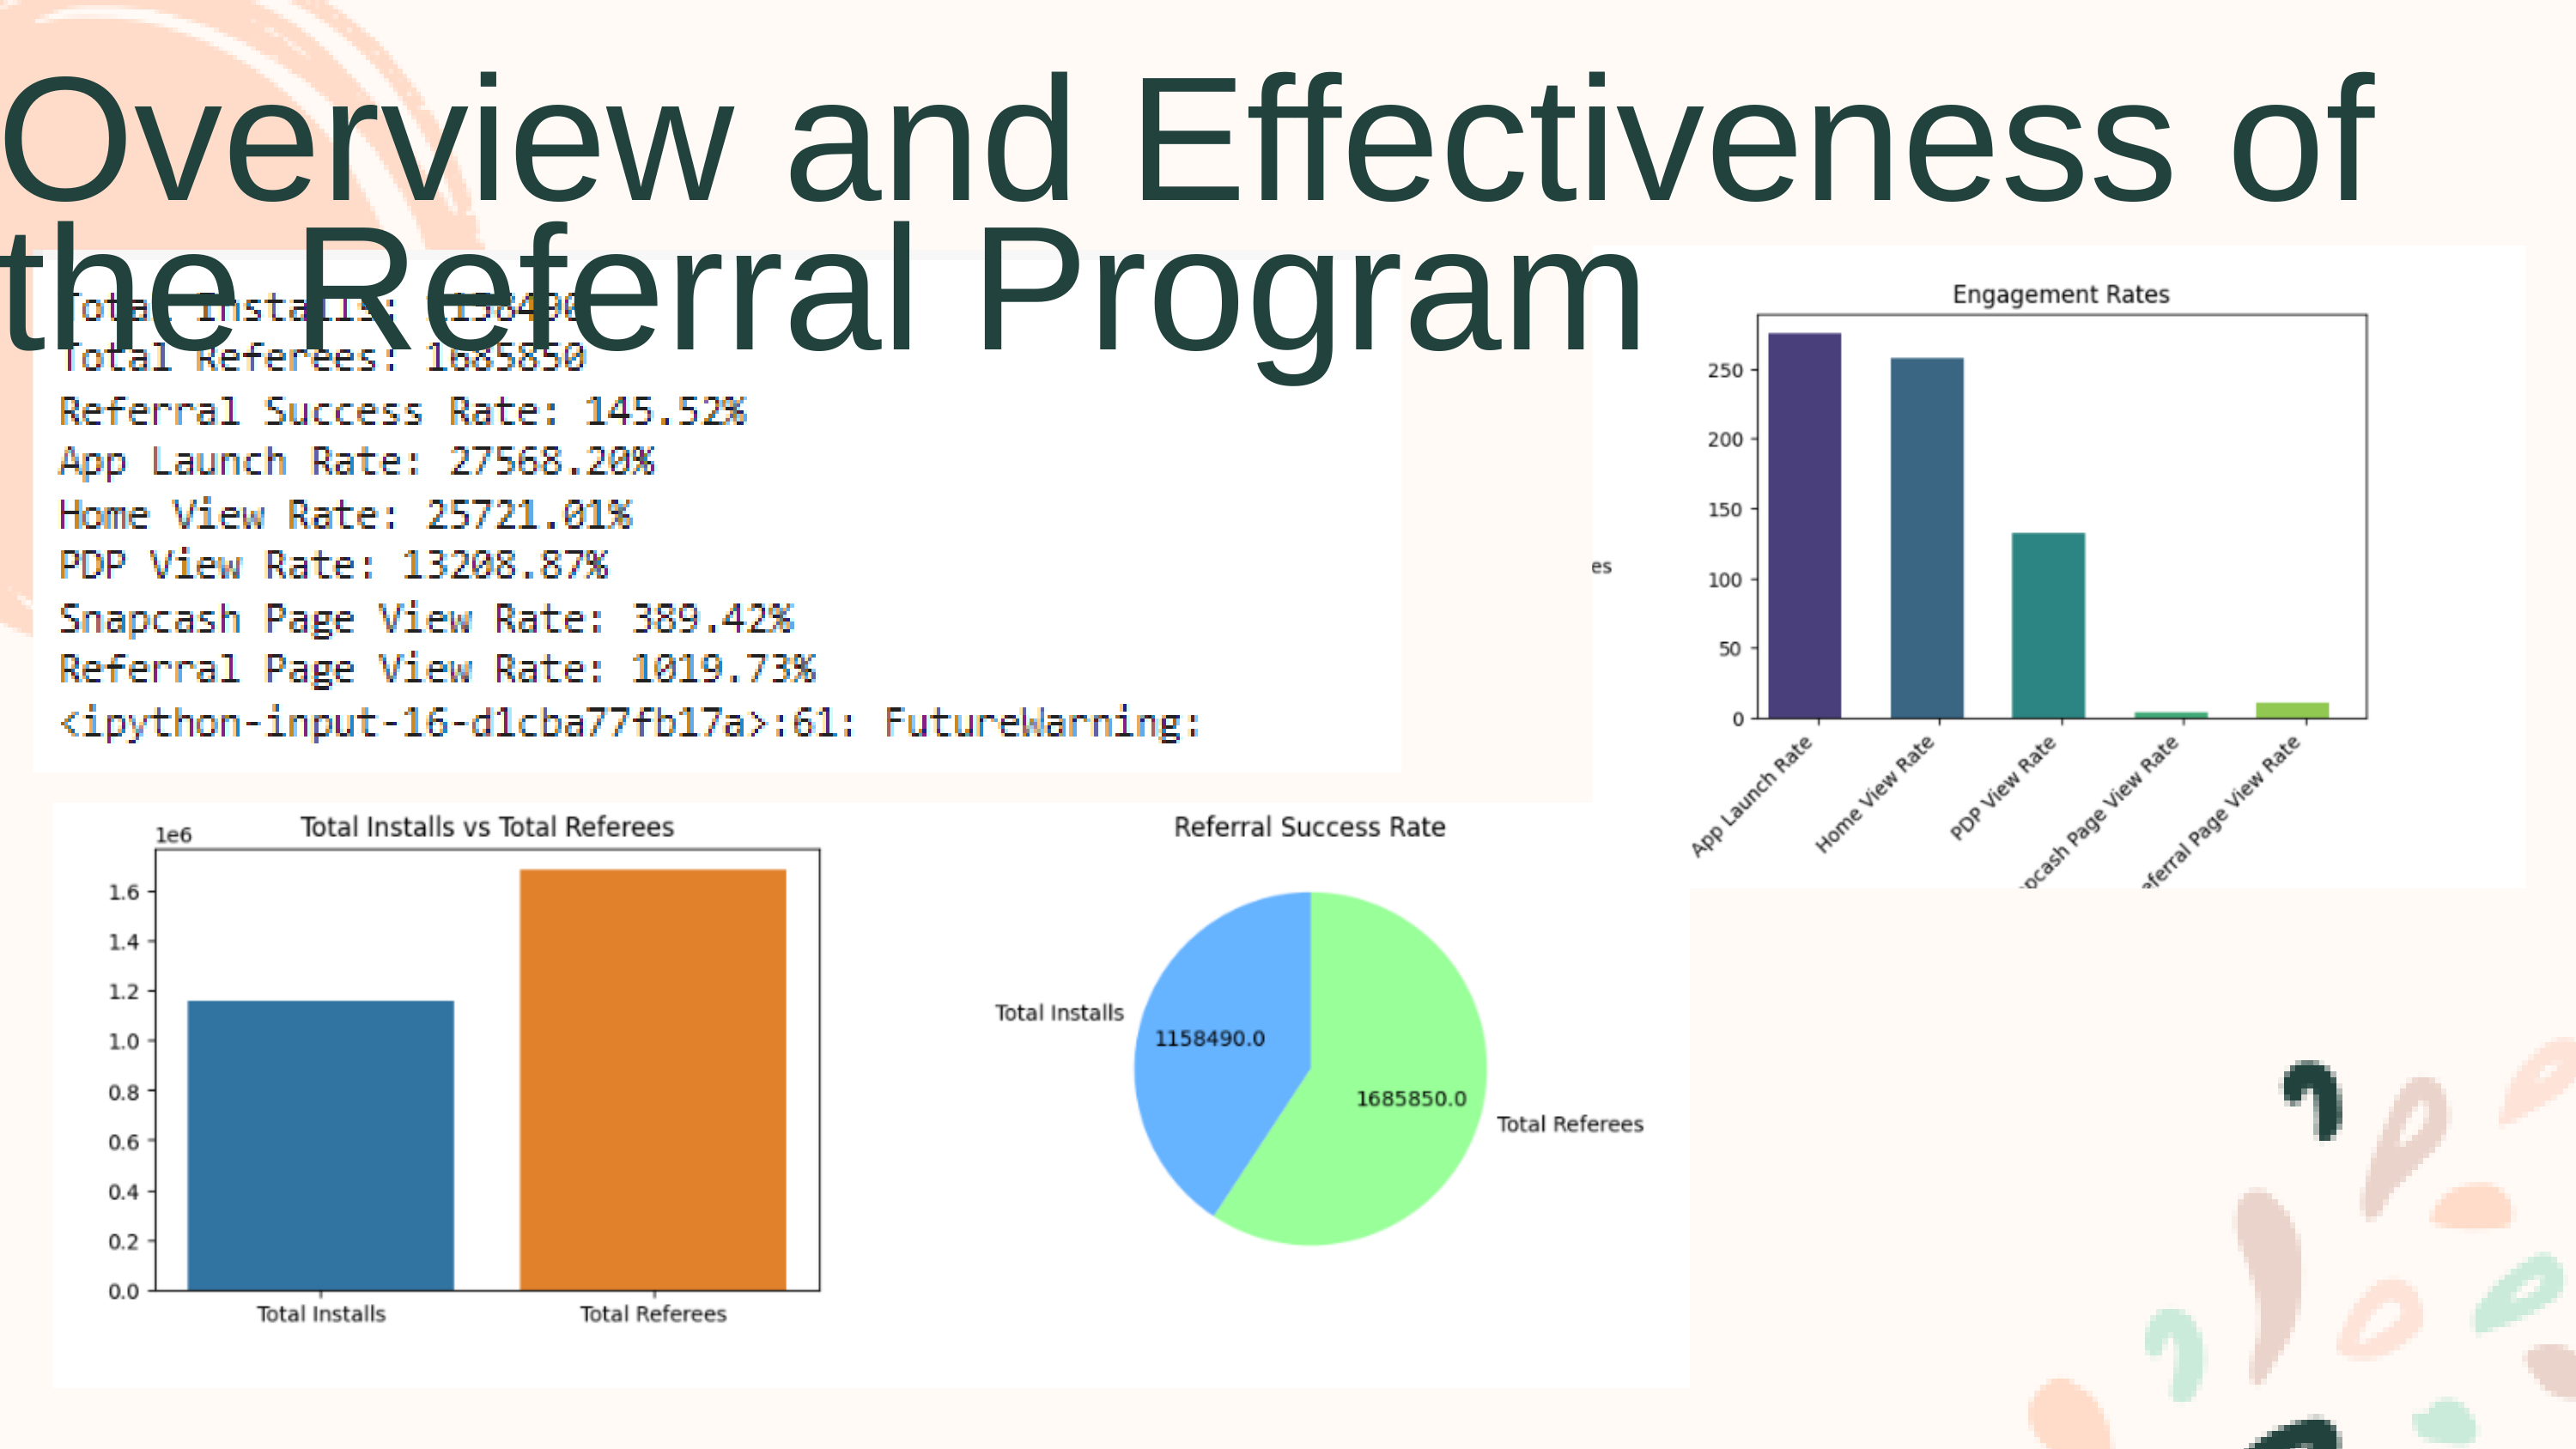

Overview and Effectiveness of the Referral Program